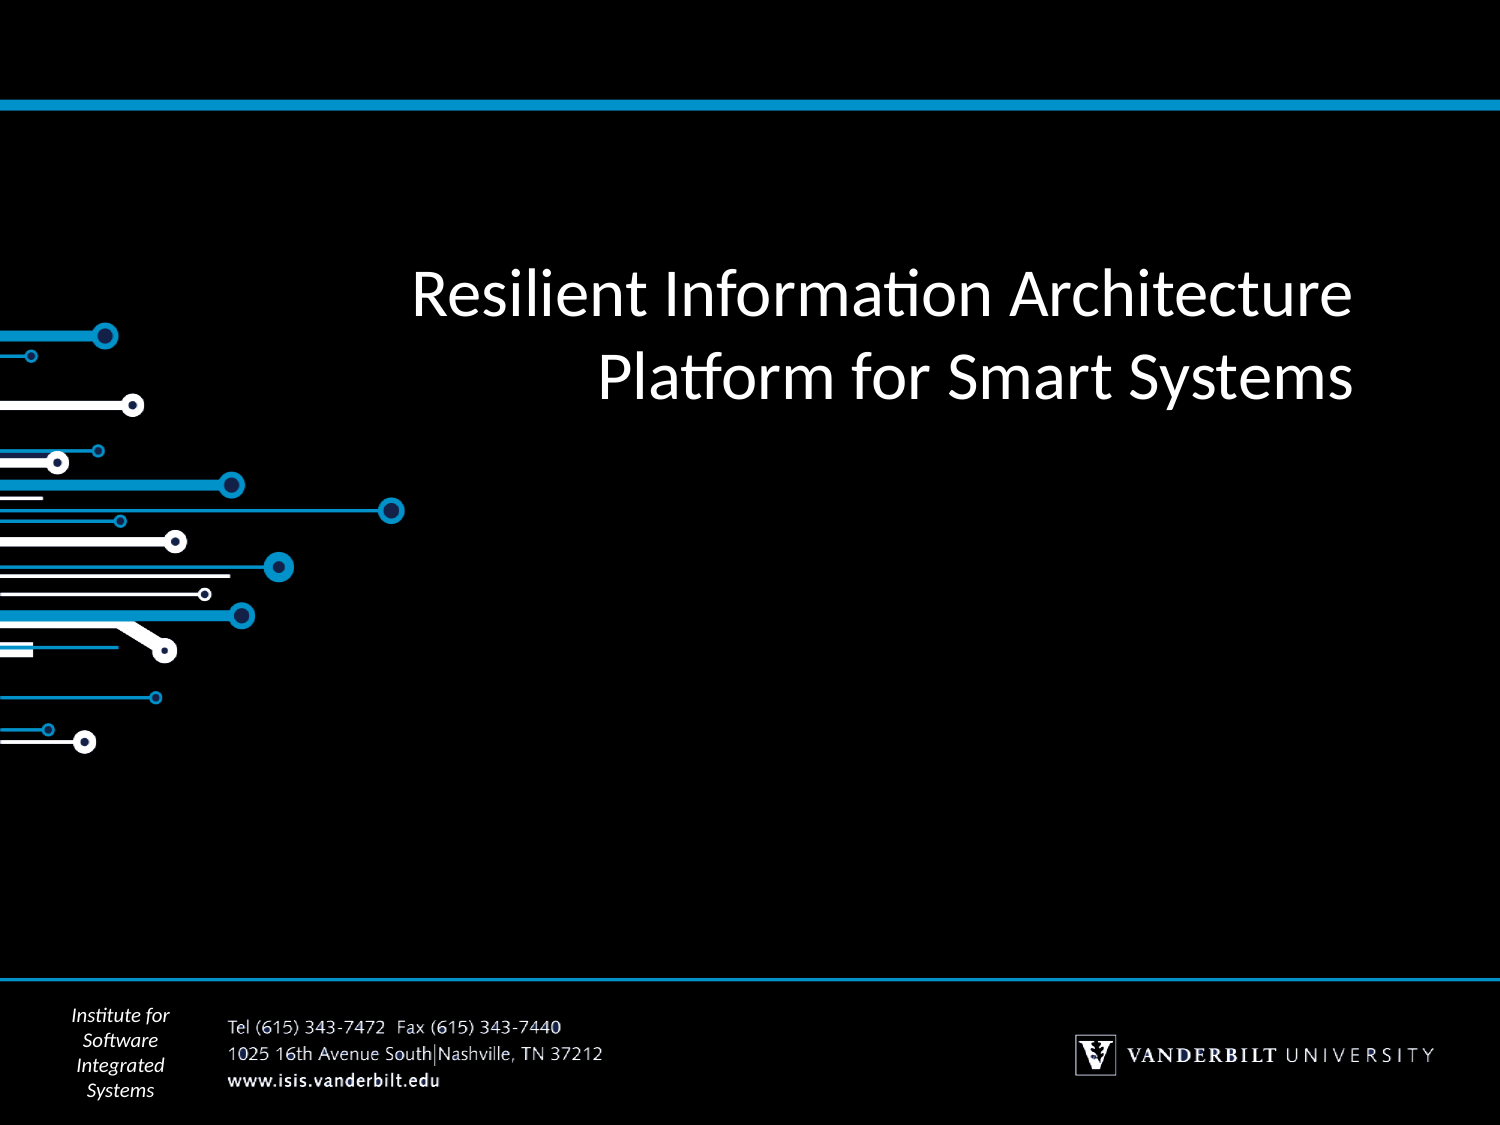

# Resilient Information Architecture Platform for Smart Systems